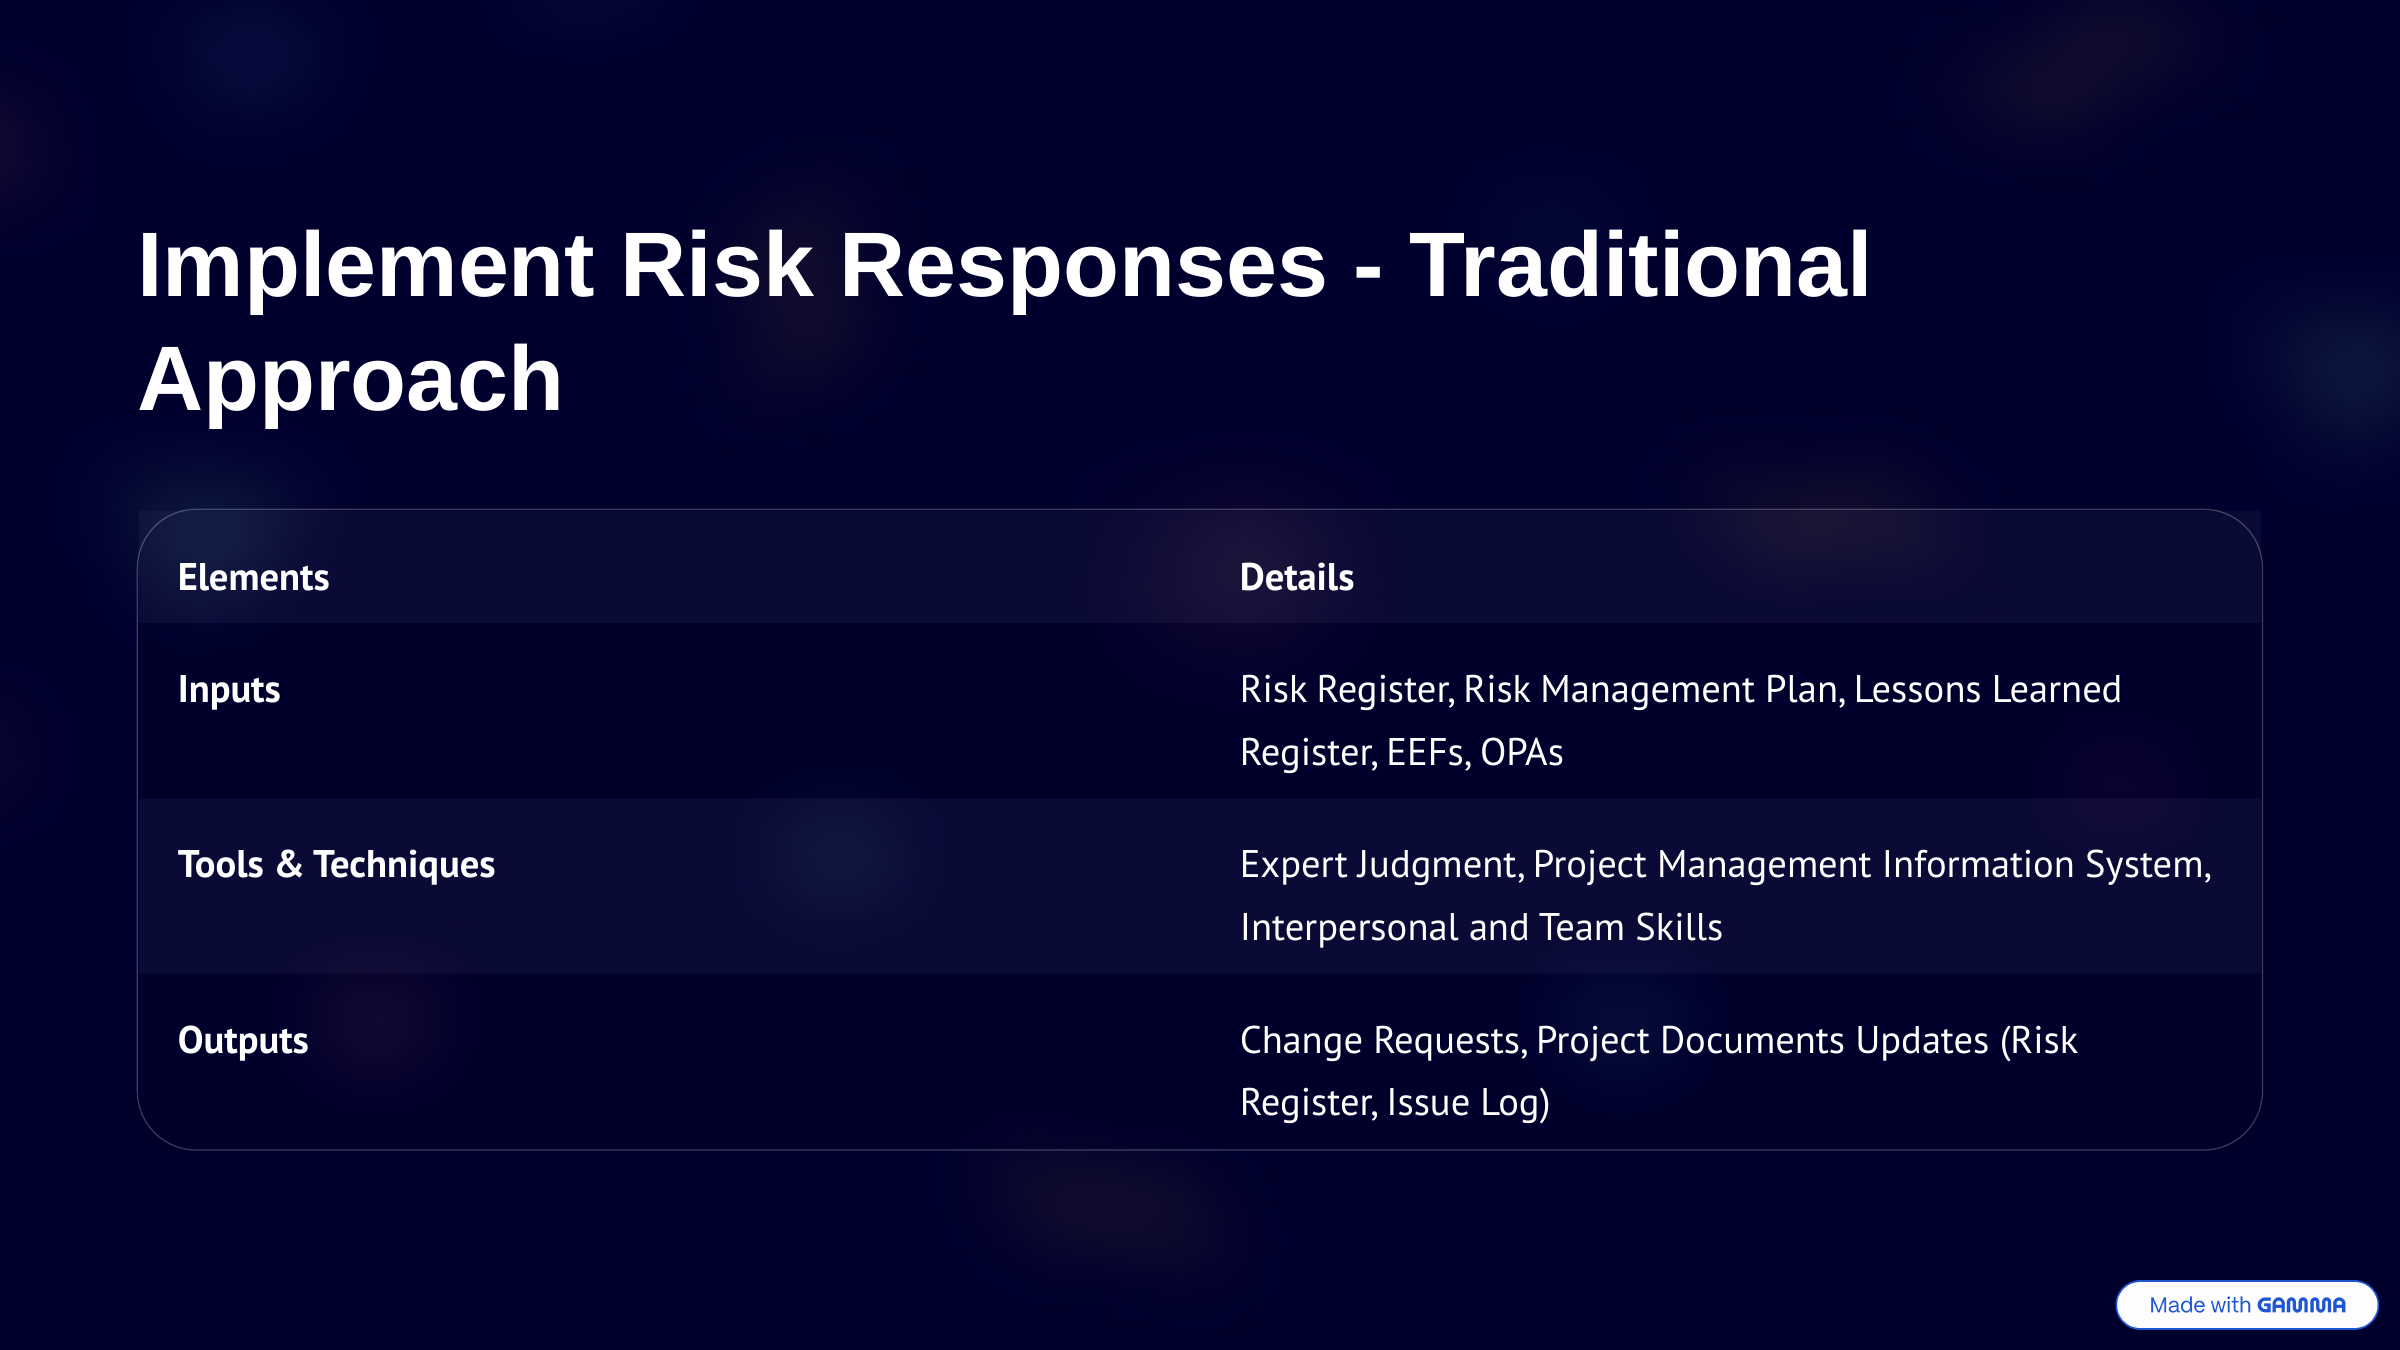

Implement Risk Responses - Traditional Approach

Elements
Details

Inputs
Risk Register, Risk Management Plan, Lessons Learned Register, EEFs, OPAs

Tools & Techniques
Expert Judgment, Project Management Information System, Interpersonal and Team Skills

Outputs
Change Requests, Project Documents Updates (Risk Register, Issue Log)